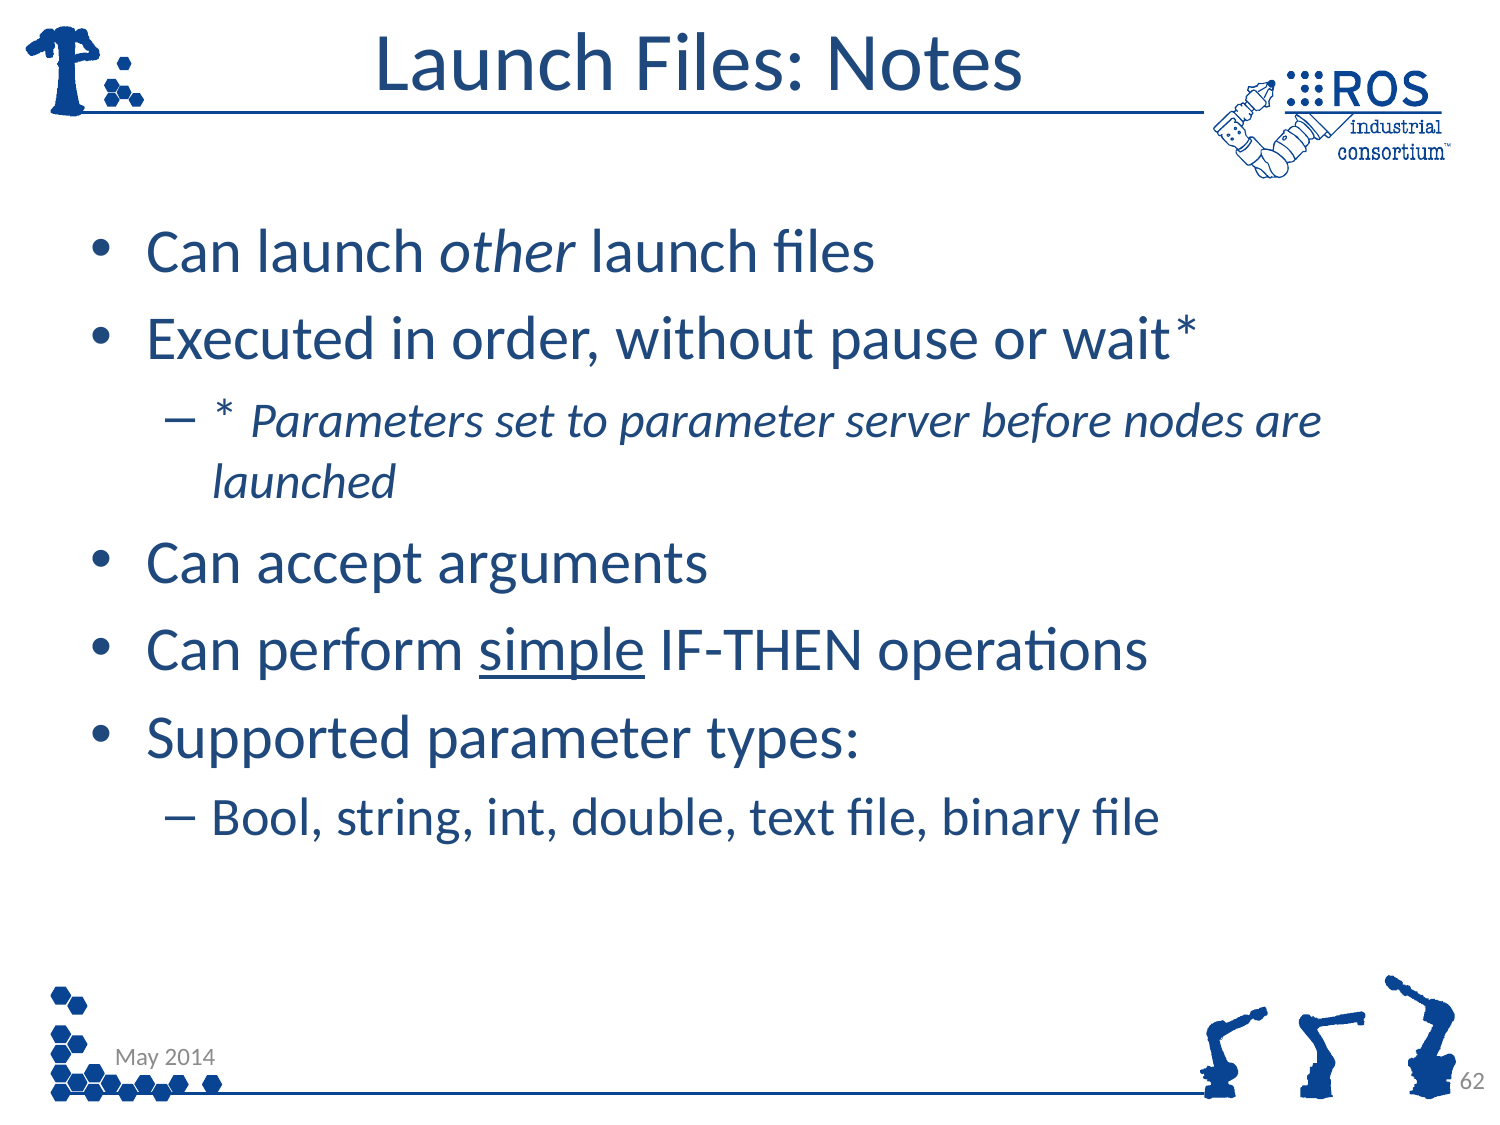

# Launch Files: Notes
Can launch other launch files
Executed in order, without pause or wait*
* Parameters set to parameter server before nodes are launched
Can accept arguments
Can perform simple IF-THEN operations
Supported parameter types:
Bool, string, int, double, text file, binary file
May 2014
62